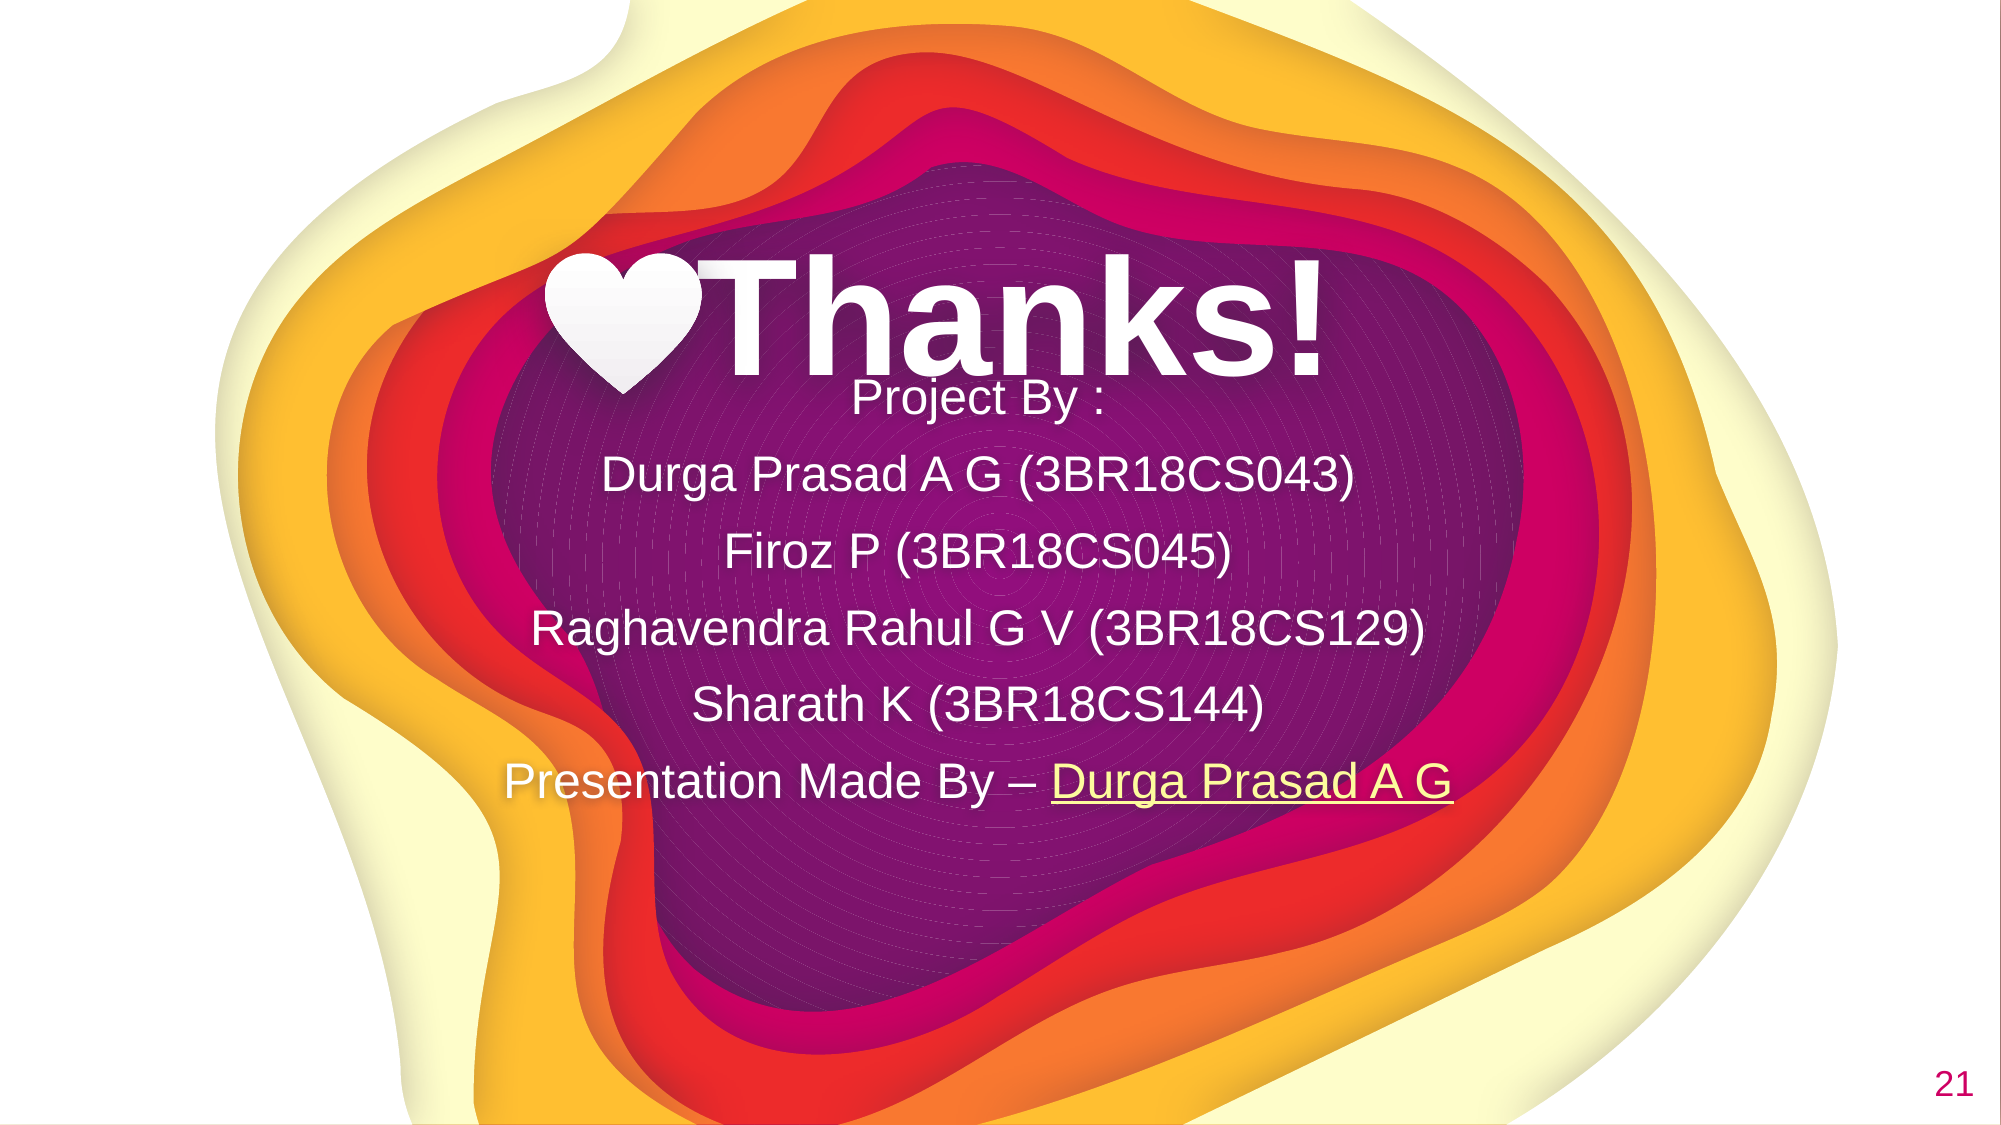

Thanks!

Project By :
Durga Prasad A G (3BR18CS043)
Firoz P (3BR18CS045)
Raghavendra Rahul G V (3BR18CS129)
Sharath K (3BR18CS144)
Presentation Made By – Durga Prasad A G
21